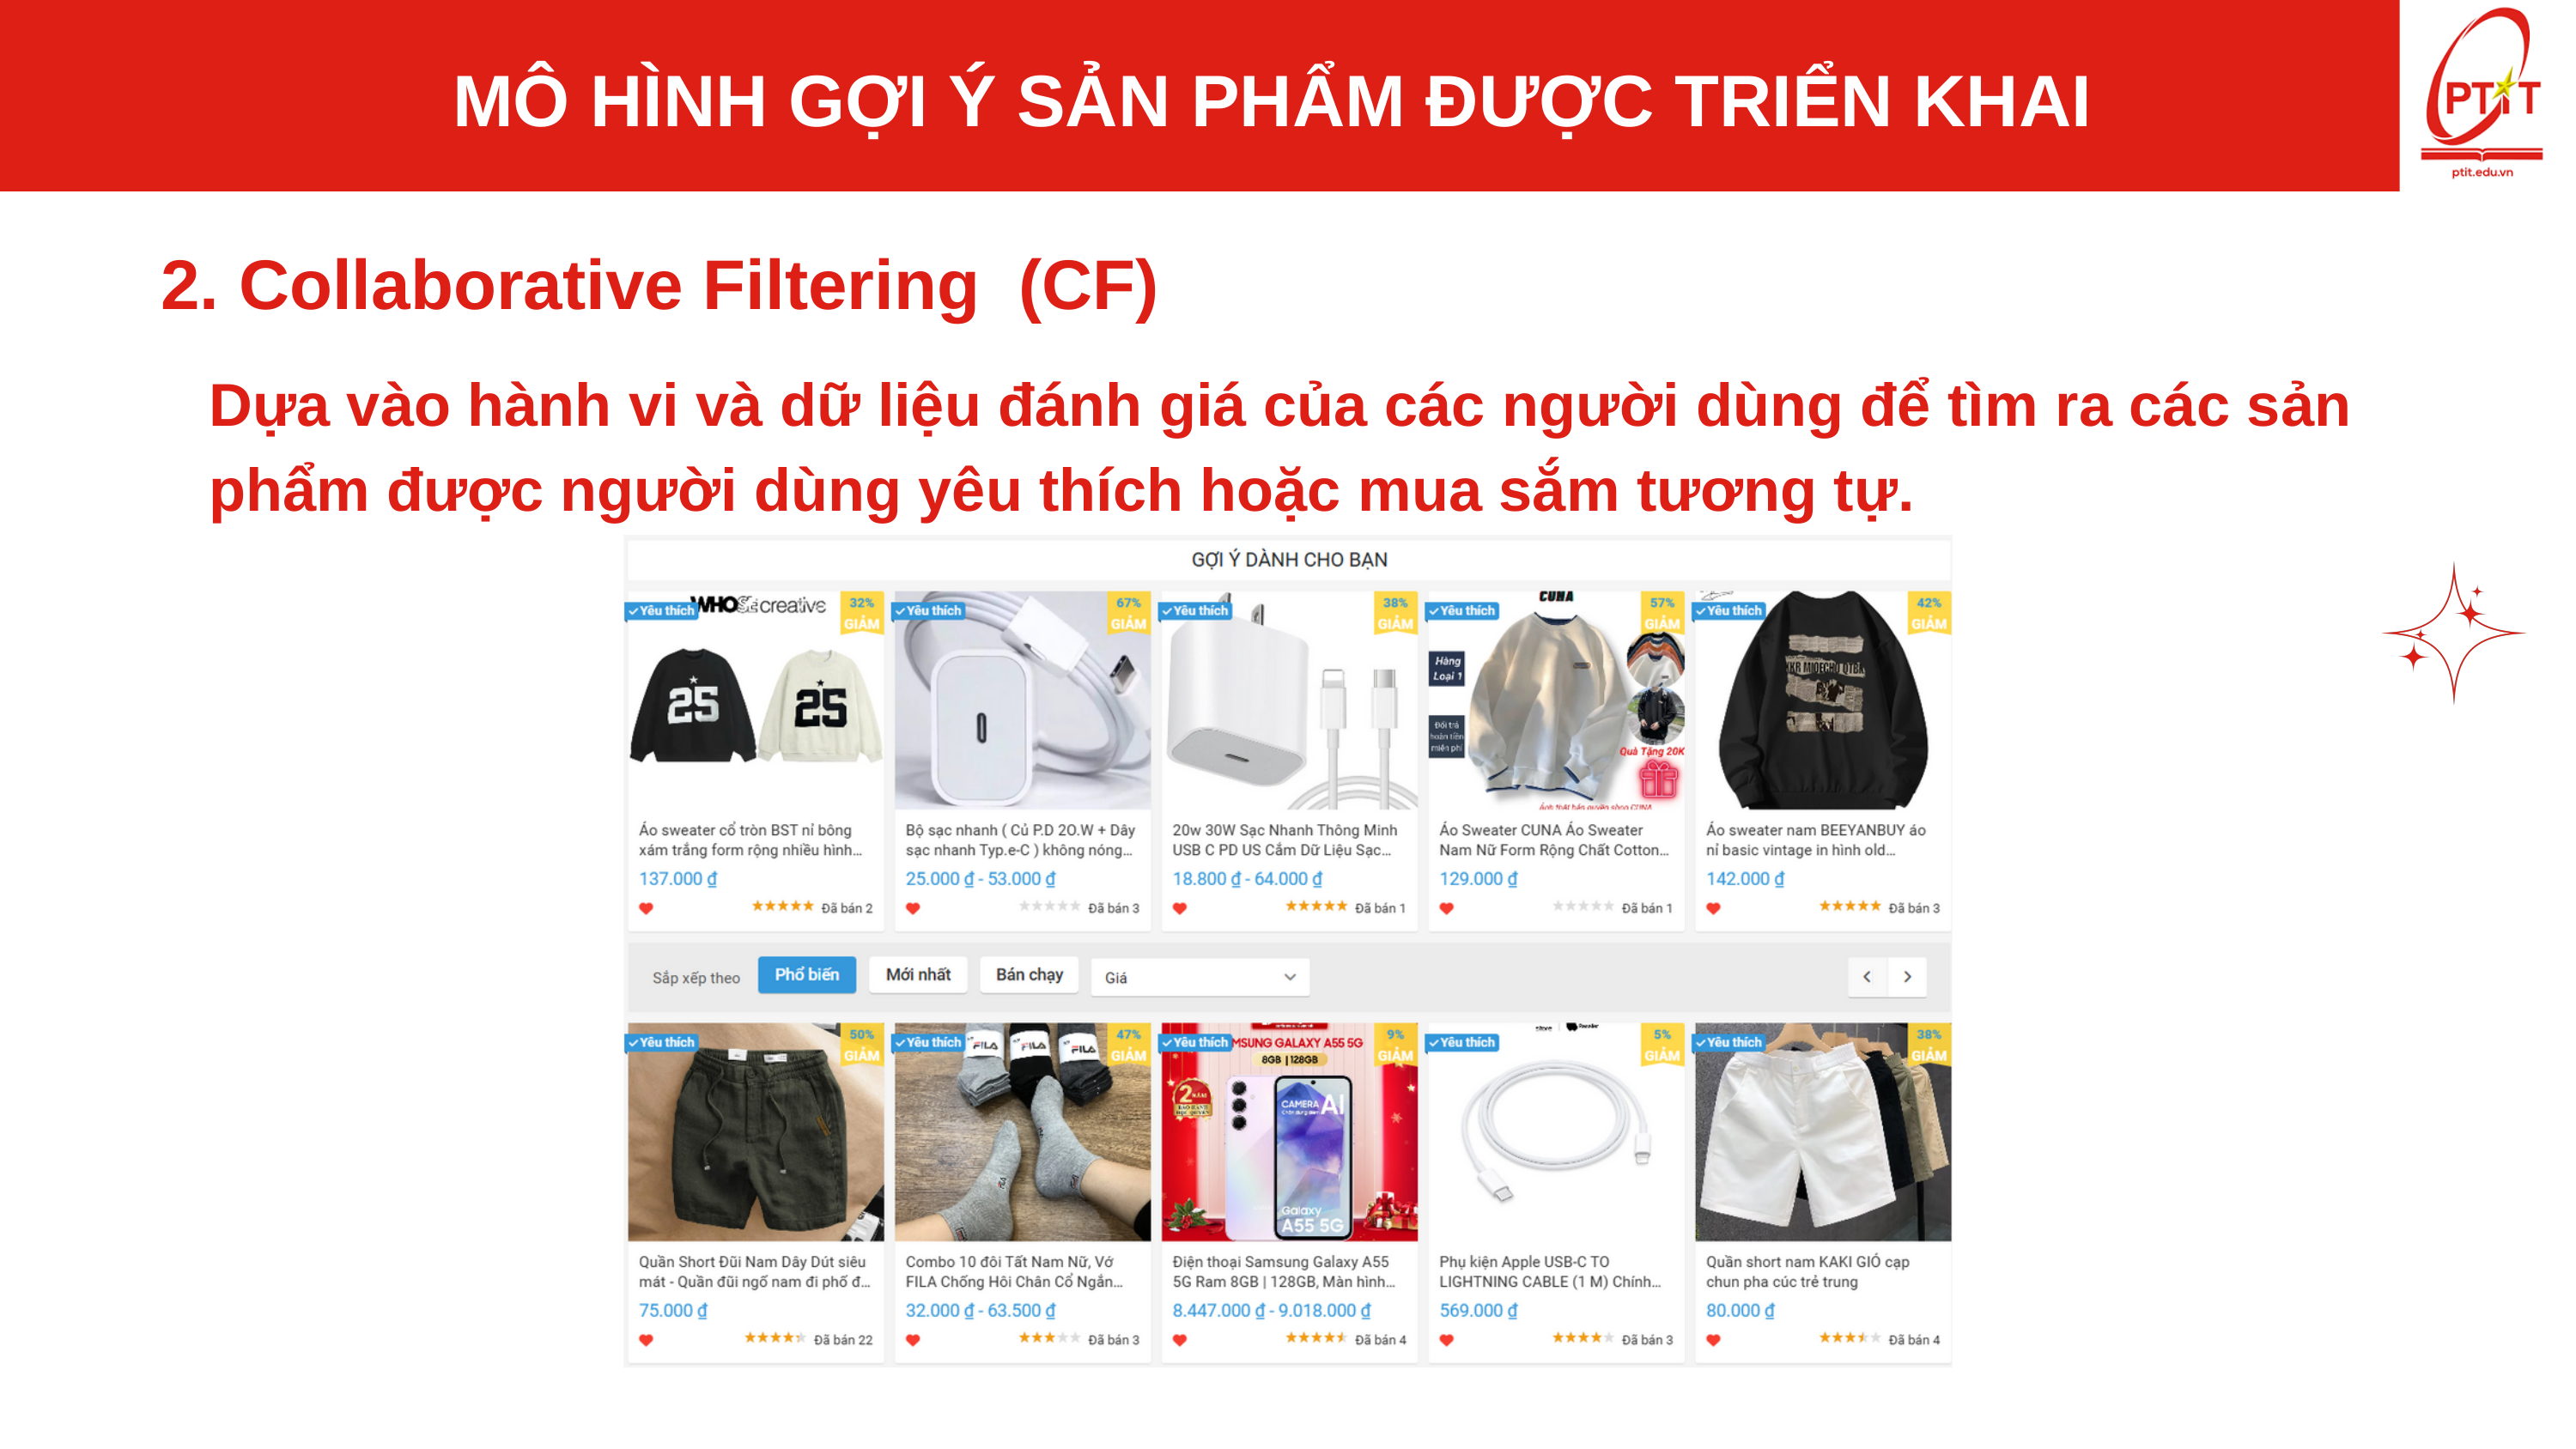

MÔ HÌNH GỢI Ý SẢN PHẨM ĐƯỢC TRIỂN KHAI
2. Collaborative Filtering  (CF)
Dựa vào hành vi và dữ liệu đánh giá của các người dùng để tìm ra các sản phẩm được người dùng yêu thích hoặc mua sắm tương tự.